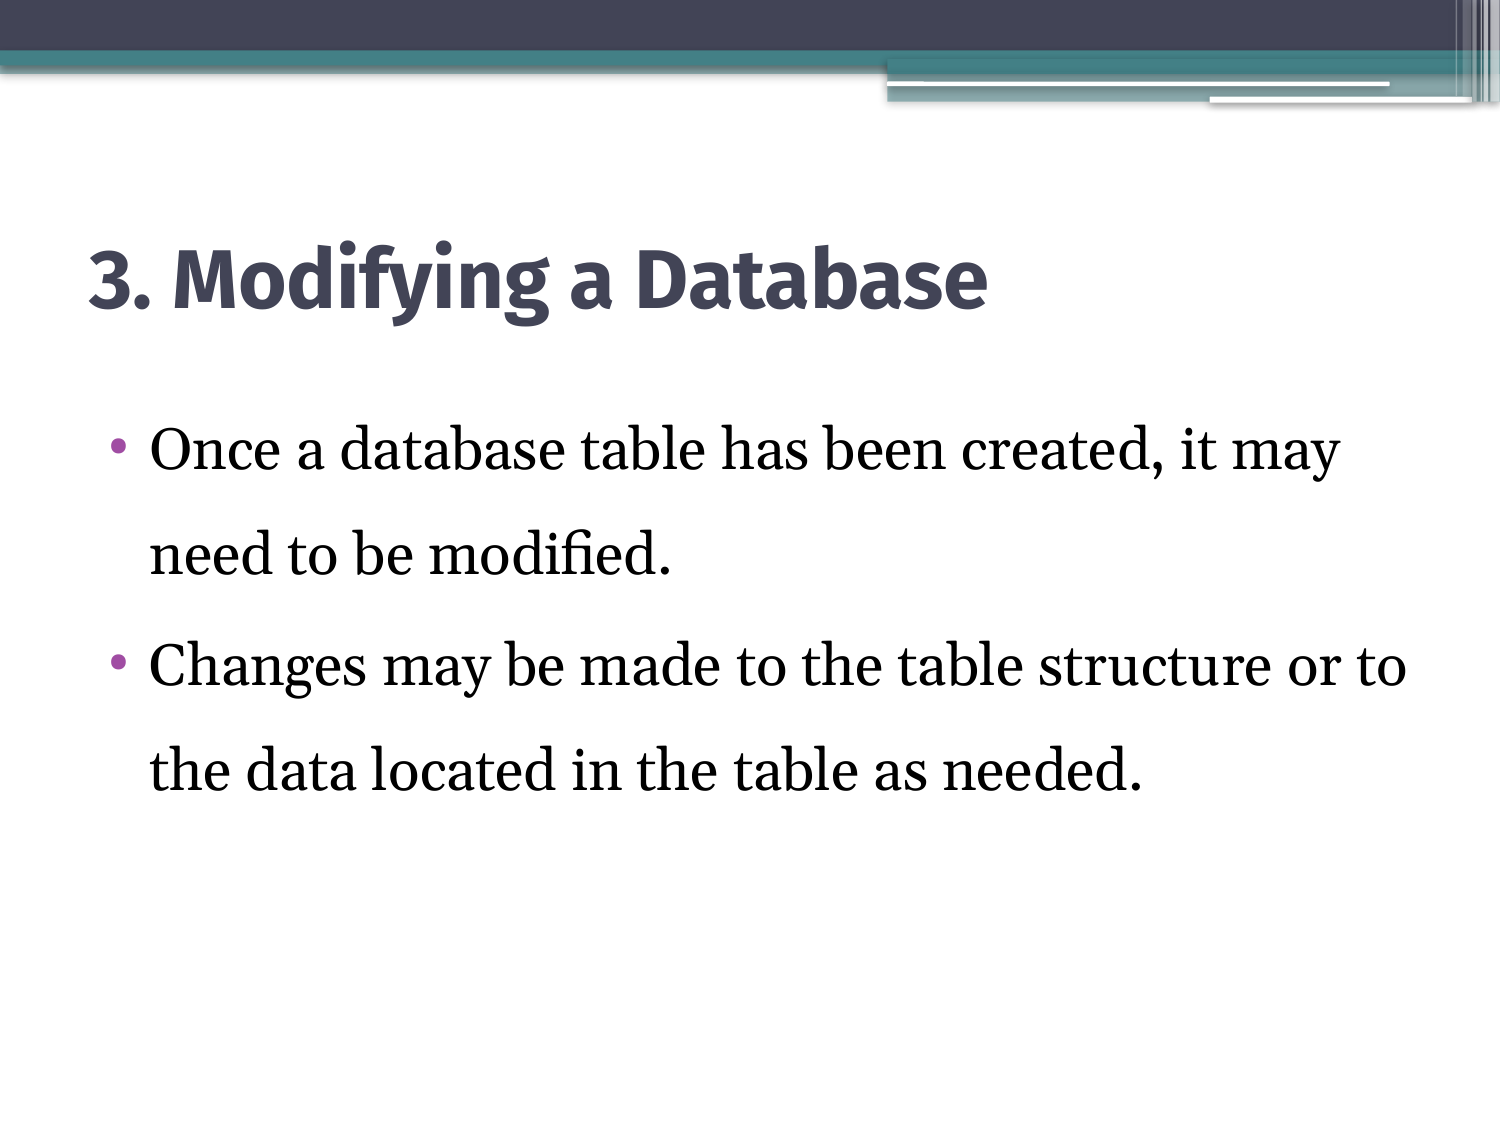

# 3. Modifying a Database
Once a database table has been created, it may need to be modified.
Changes may be made to the table structure or to the data located in the table as needed.